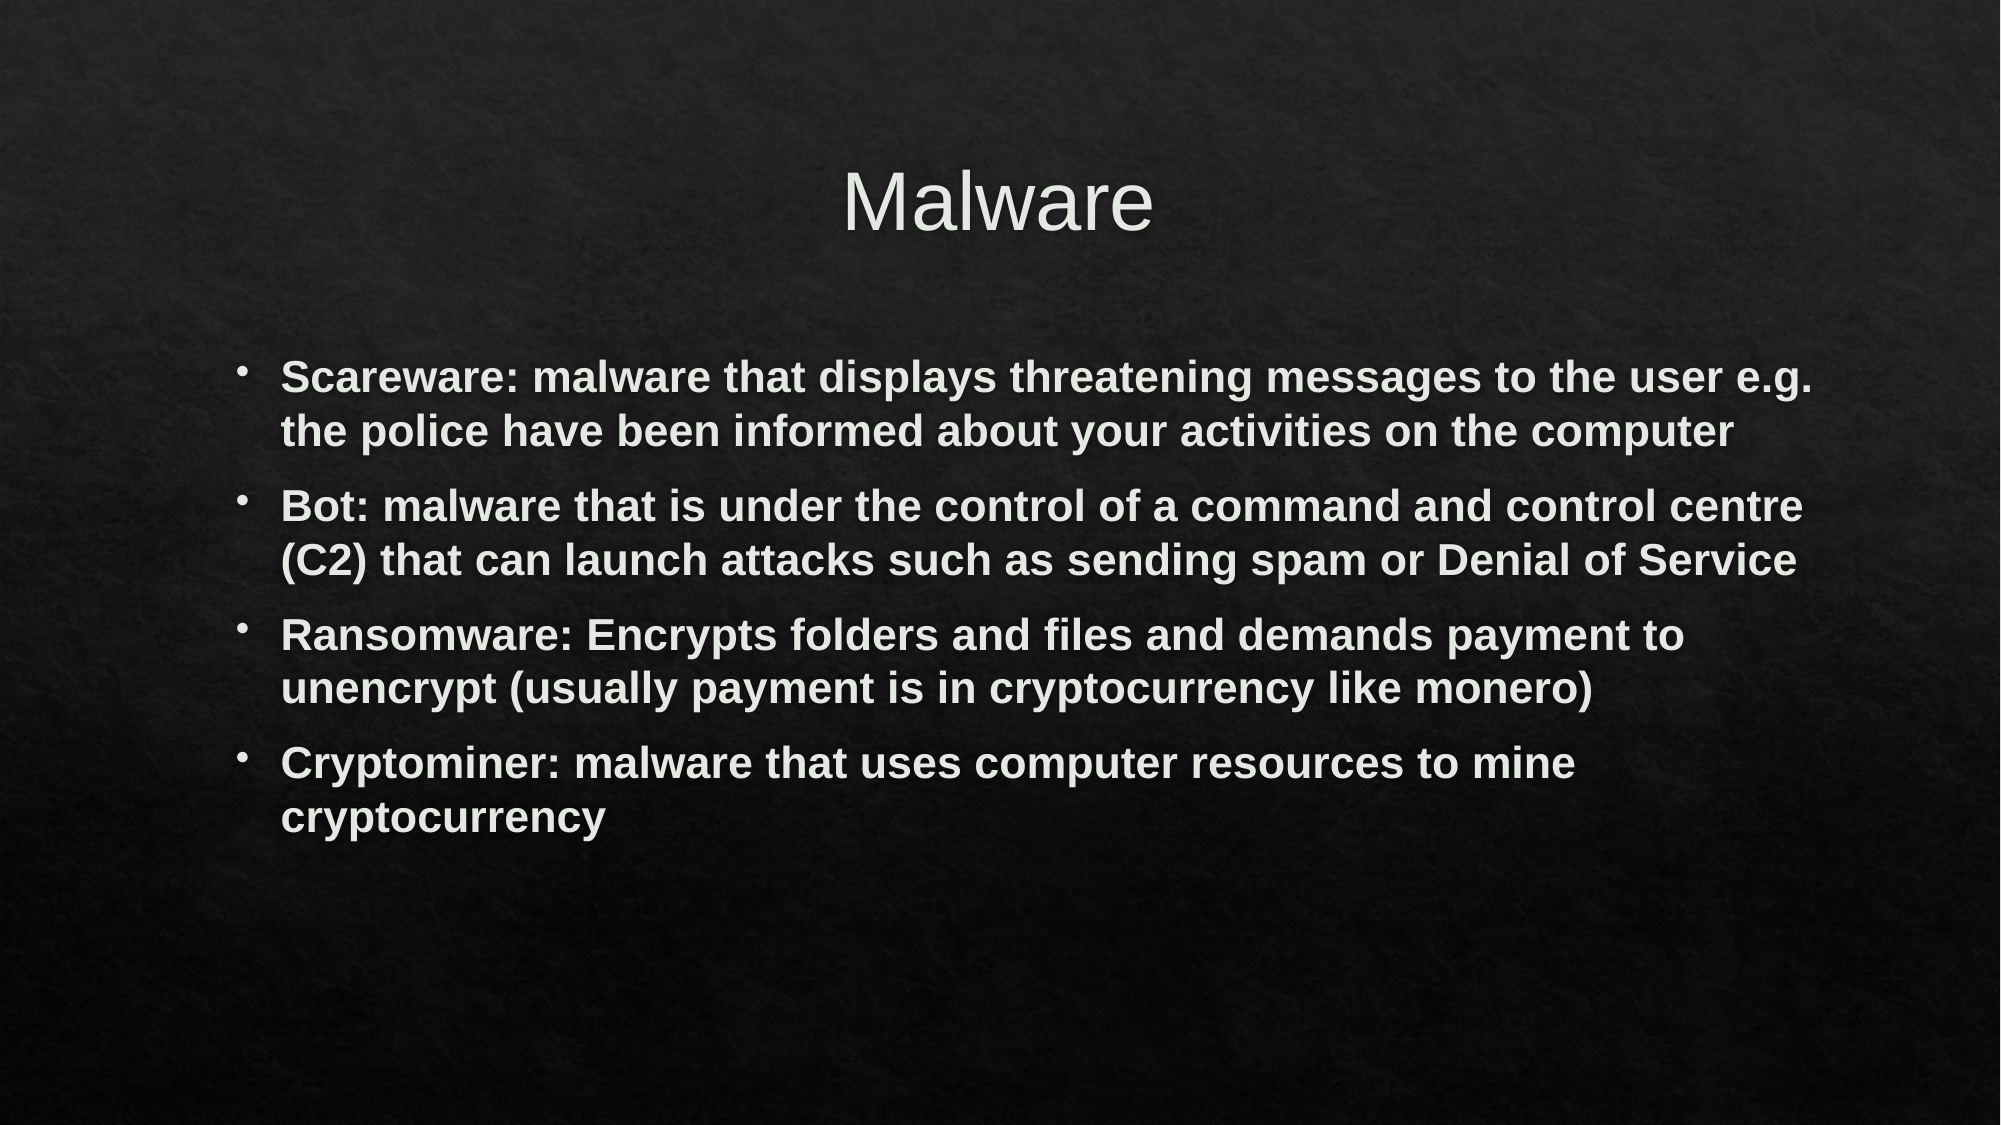

# Malware
Scareware: malware that displays threatening messages to the user e.g. the police have been informed about your activities on the computer
Bot: malware that is under the control of a command and control centre (C2) that can launch attacks such as sending spam or Denial of Service
Ransomware: Encrypts folders and files and demands payment to unencrypt (usually payment is in cryptocurrency like monero)
Cryptominer: malware that uses computer resources to mine cryptocurrency